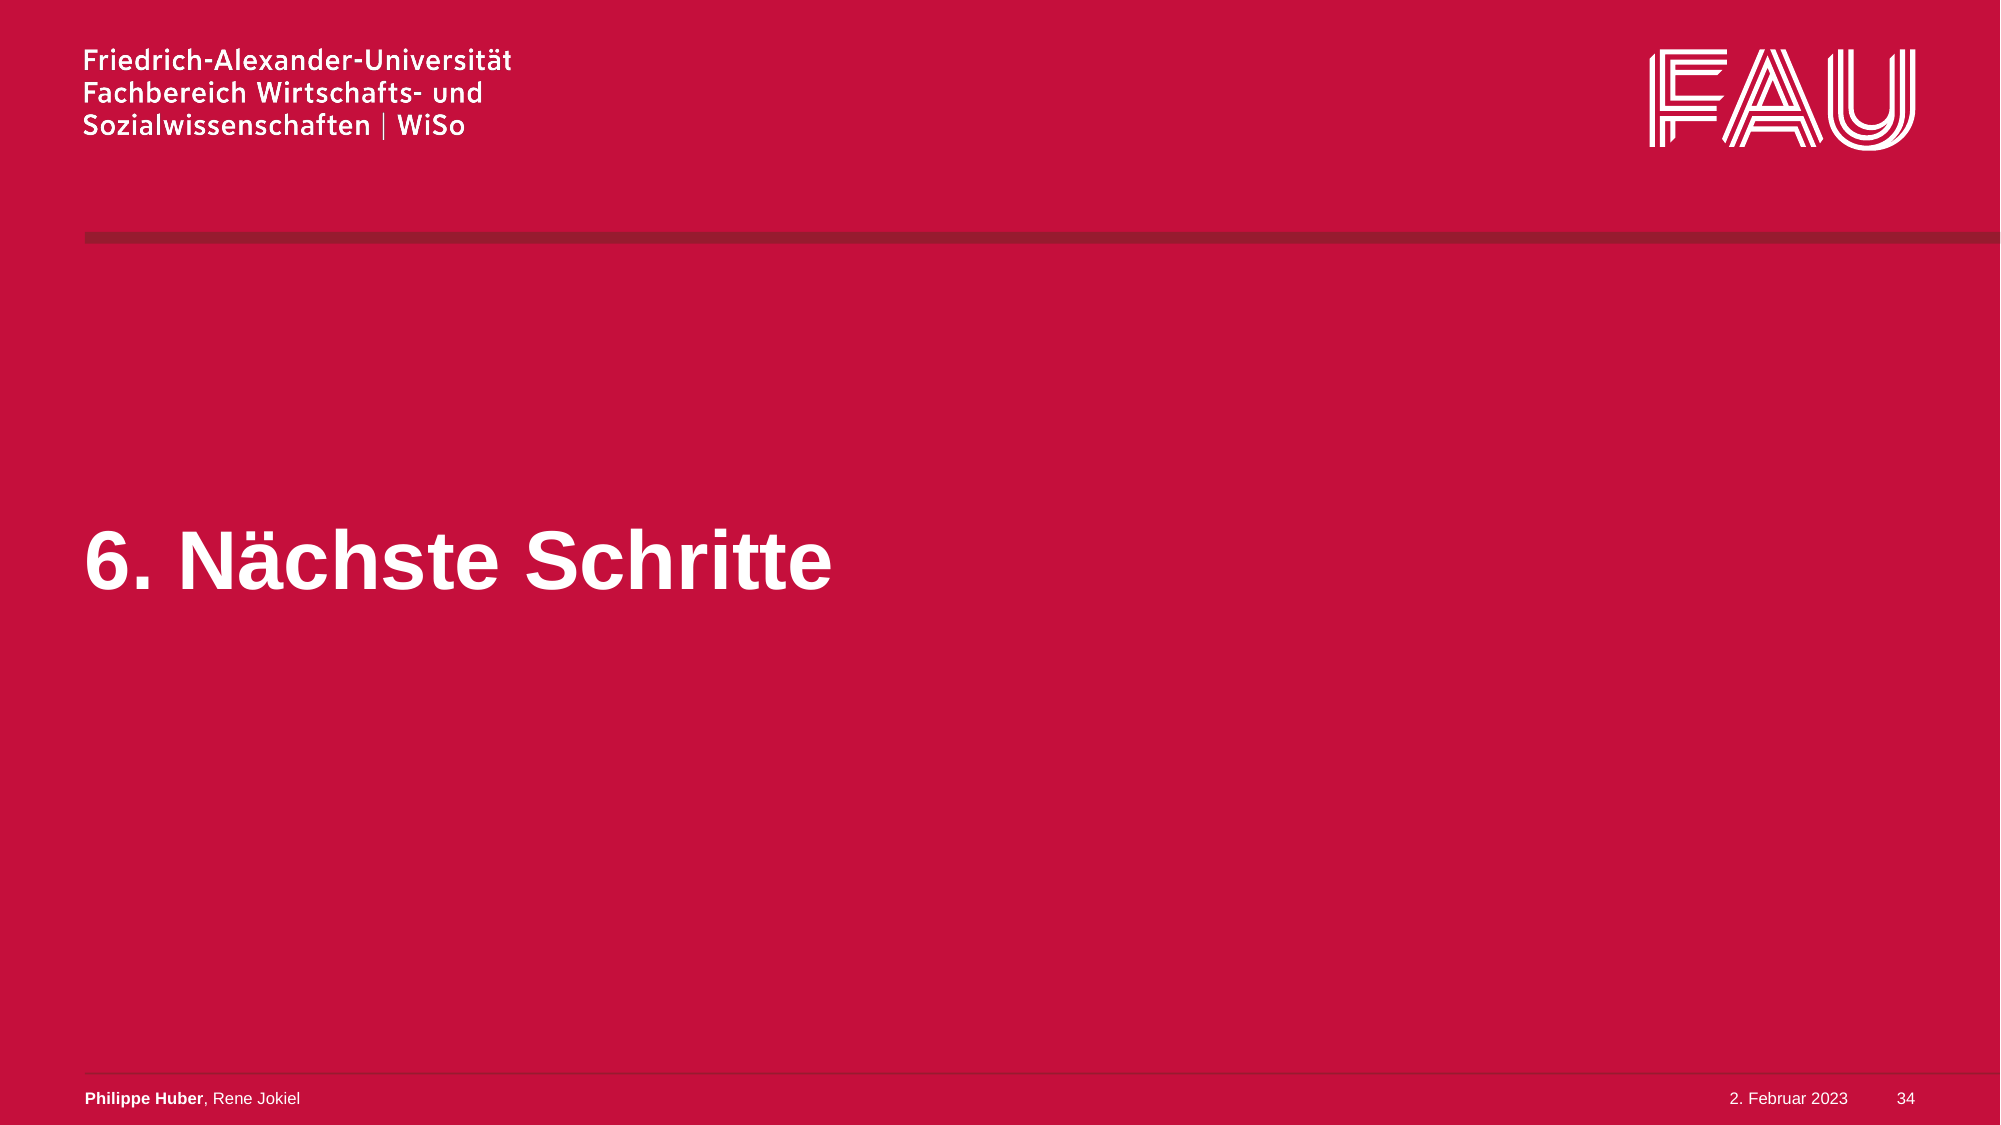

# 6. Nächste Schritte
Philippe Huber, Rene Jokiel
2. Februar 2023
34